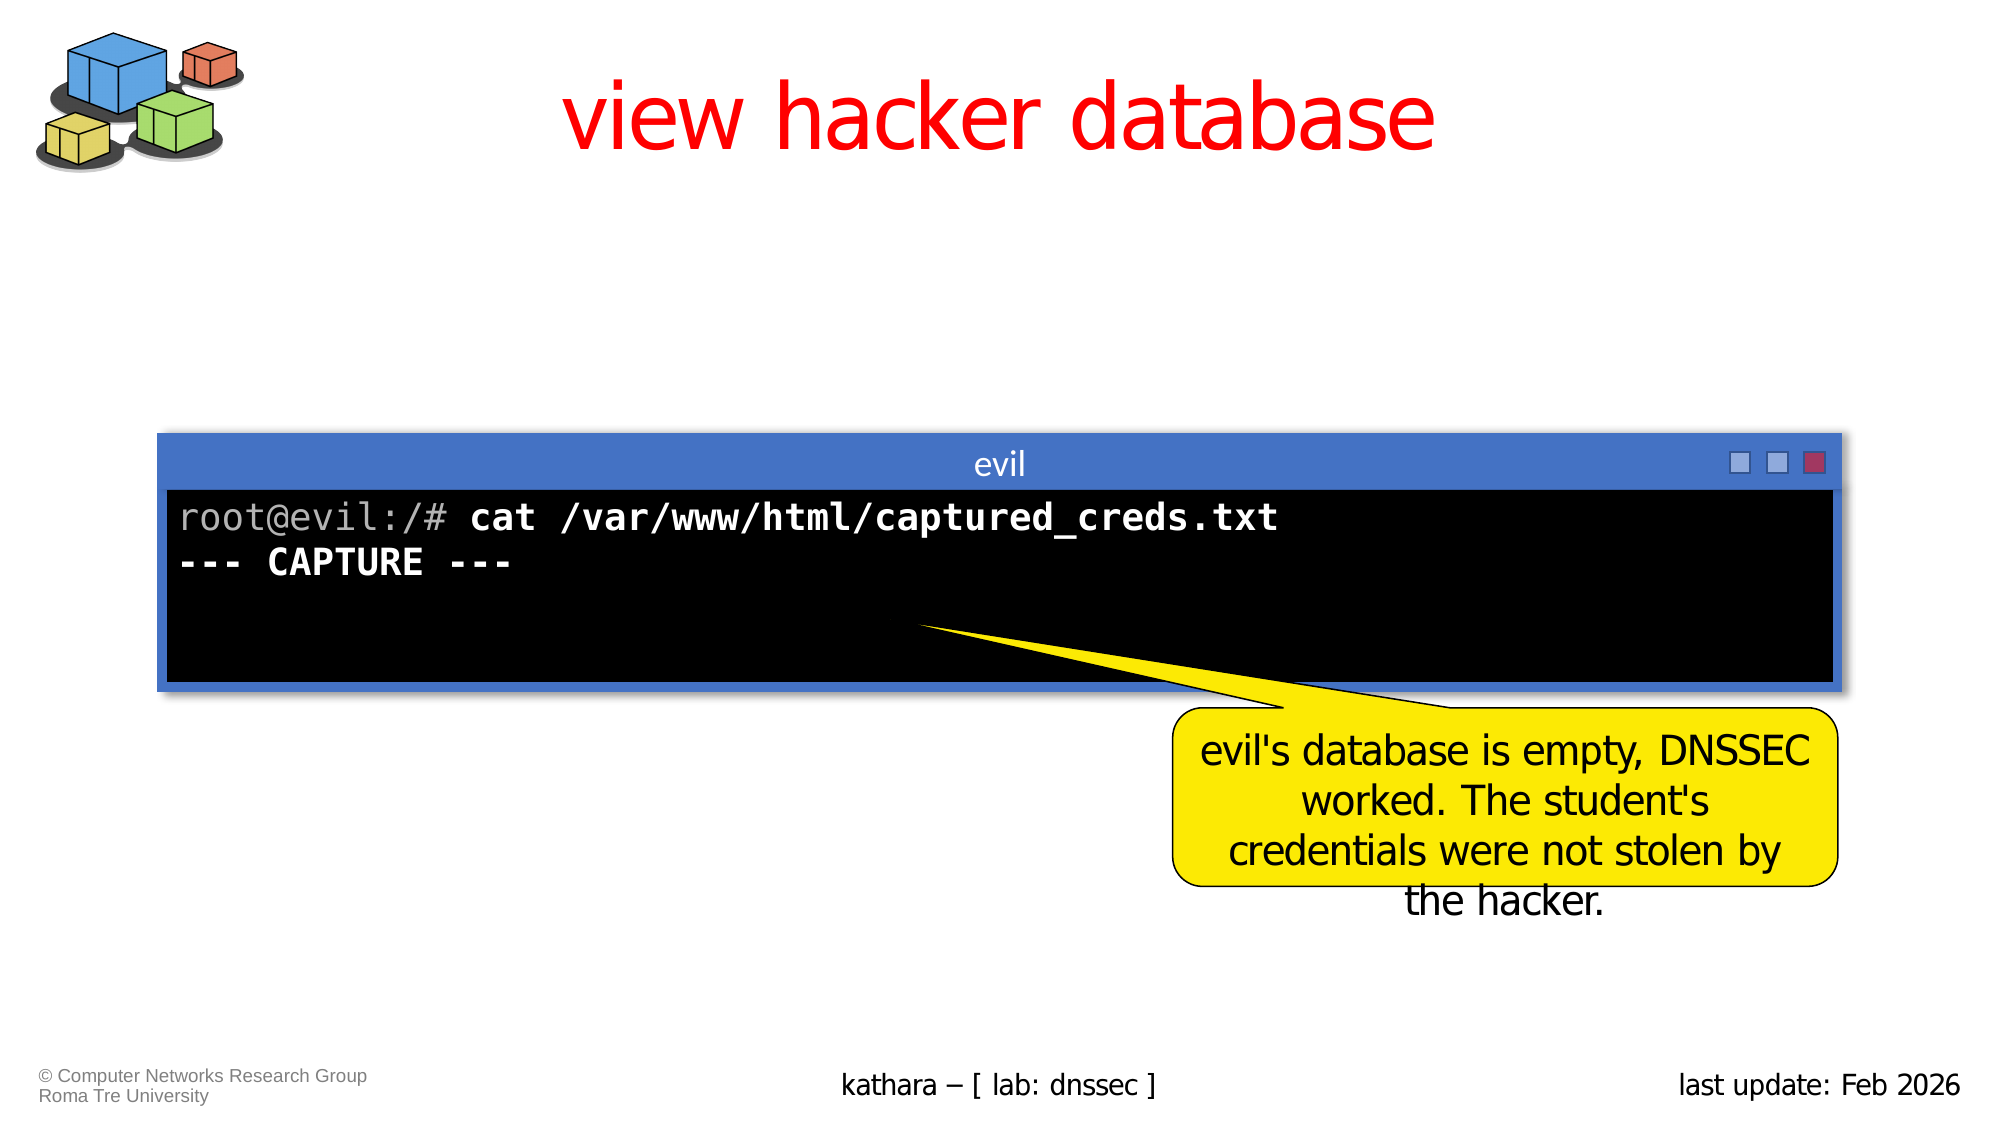

# view hacker database
evil

root@evil:/# cat /var/www/html/captured_creds.txt
--- CAPTURE ---
evil's database is empty, DNSSEC worked. The student's credentials were not stolen by the hacker.

kathara – [ lab: dnssec ]
last update: Feb 2026